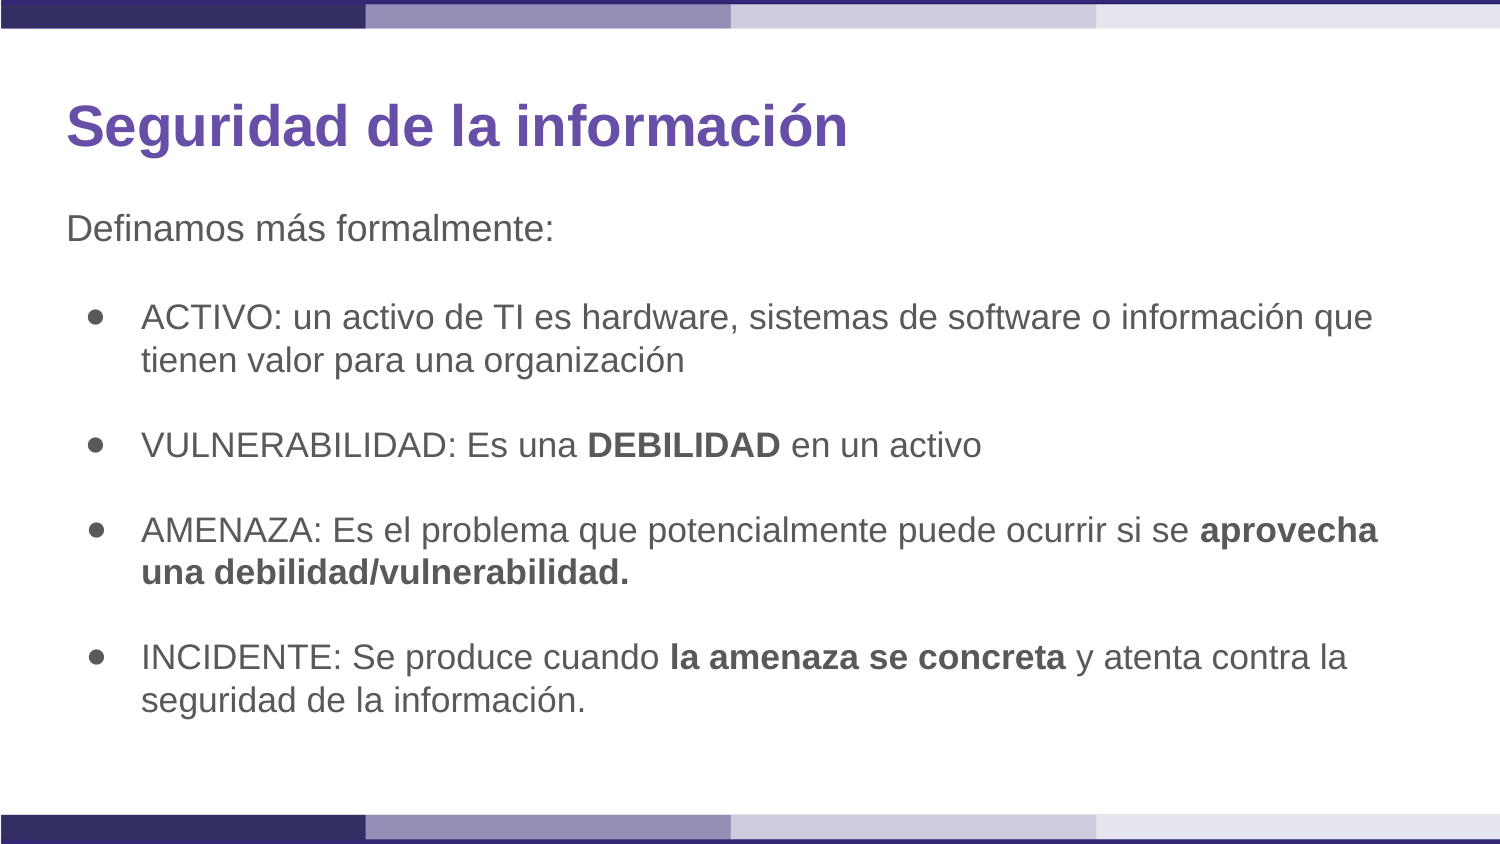

# Seguridad de la información
Definamos más formalmente:

ACTIVO: un activo de TI es hardware, sistemas de software o información que tienen valor para una organización

VULNERABILIDAD: Es una DEBILIDAD en un activo

AMENAZA: Es el problema que potencialmente puede ocurrir si se aprovecha una debilidad/vulnerabilidad.

INCIDENTE: Se produce cuando la amenaza se concreta y atenta contra la seguridad de la información.